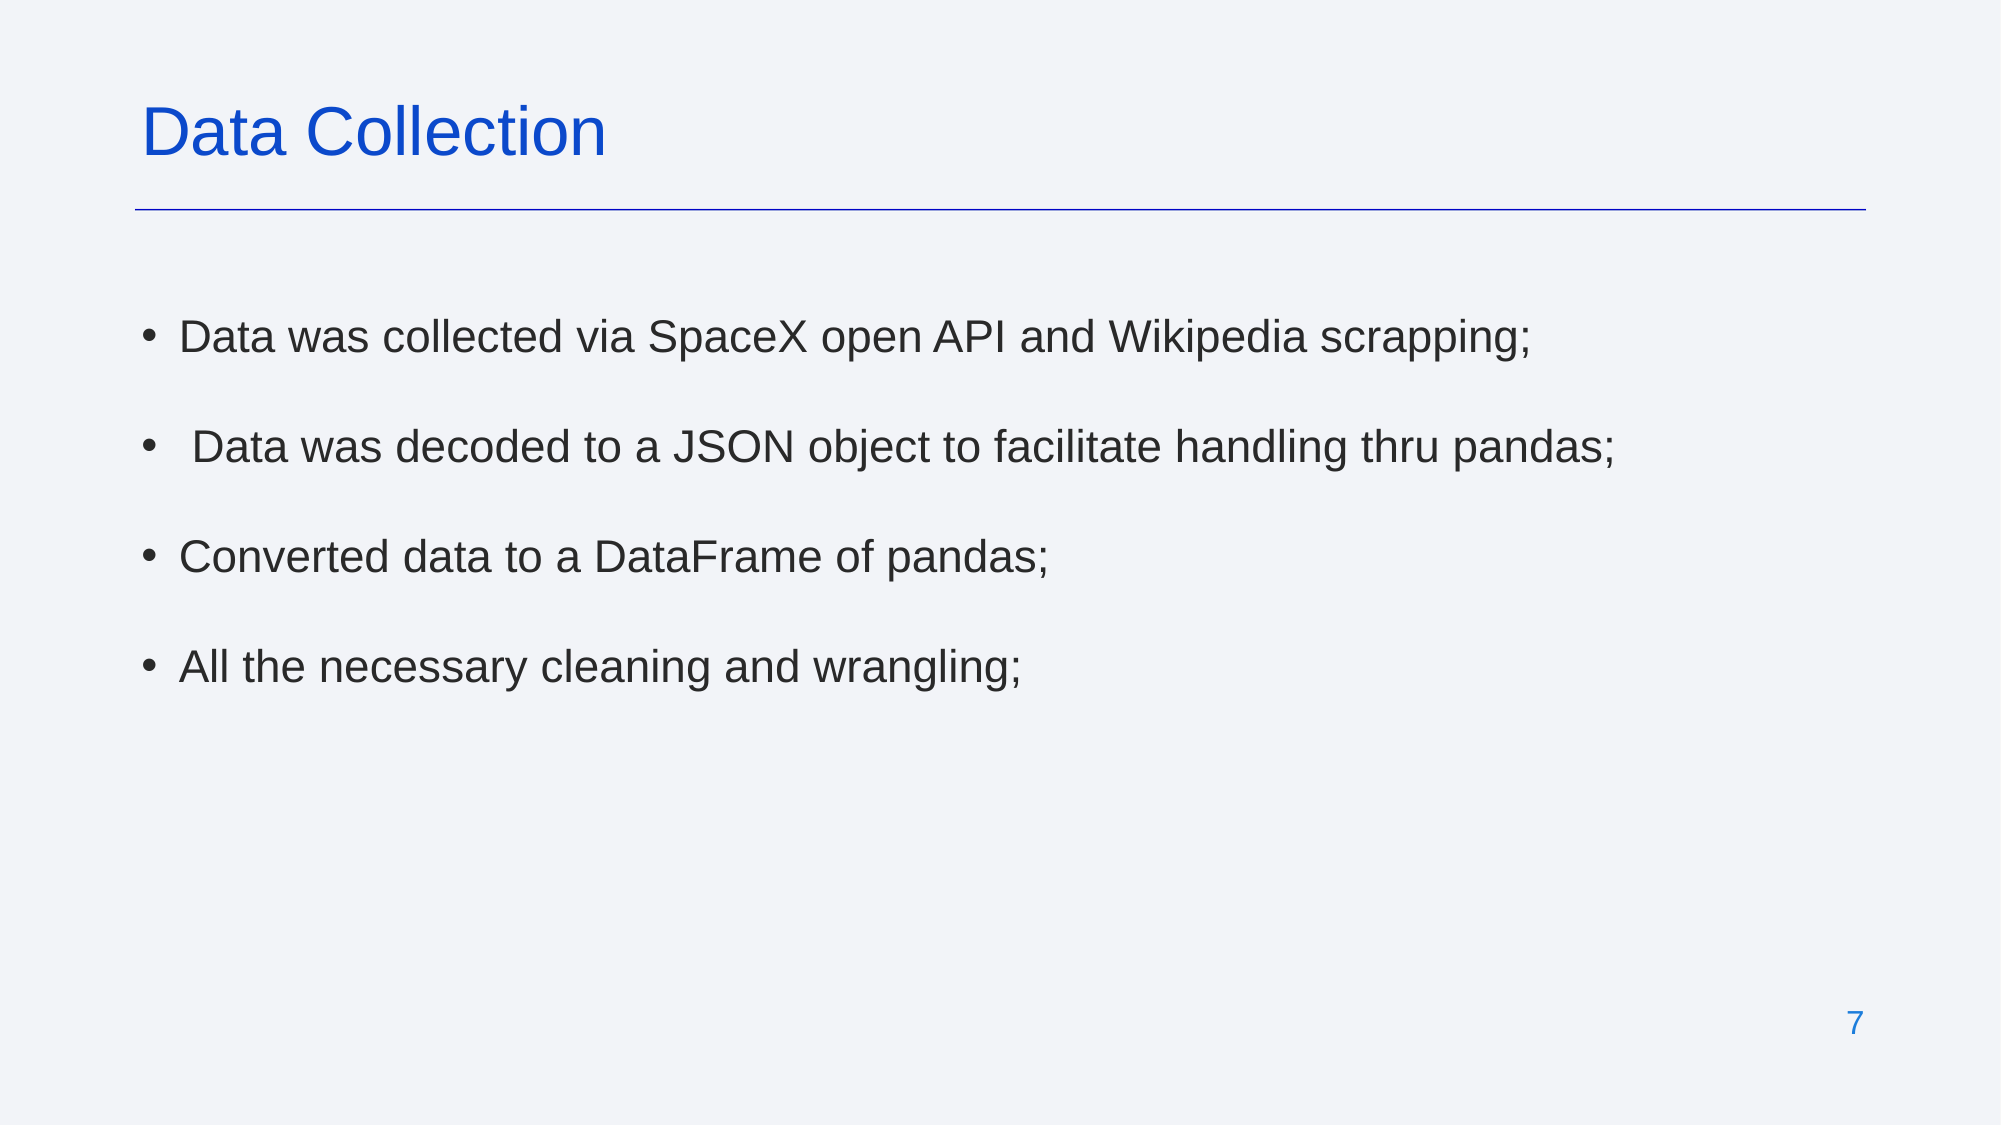

Data Collection
Data was collected via SpaceX open API and Wikipedia scrapping;

 Data was decoded to a JSON object to facilitate handling thru pandas;

Converted data to a DataFrame of pandas;

All the necessary cleaning and wrangling;

7